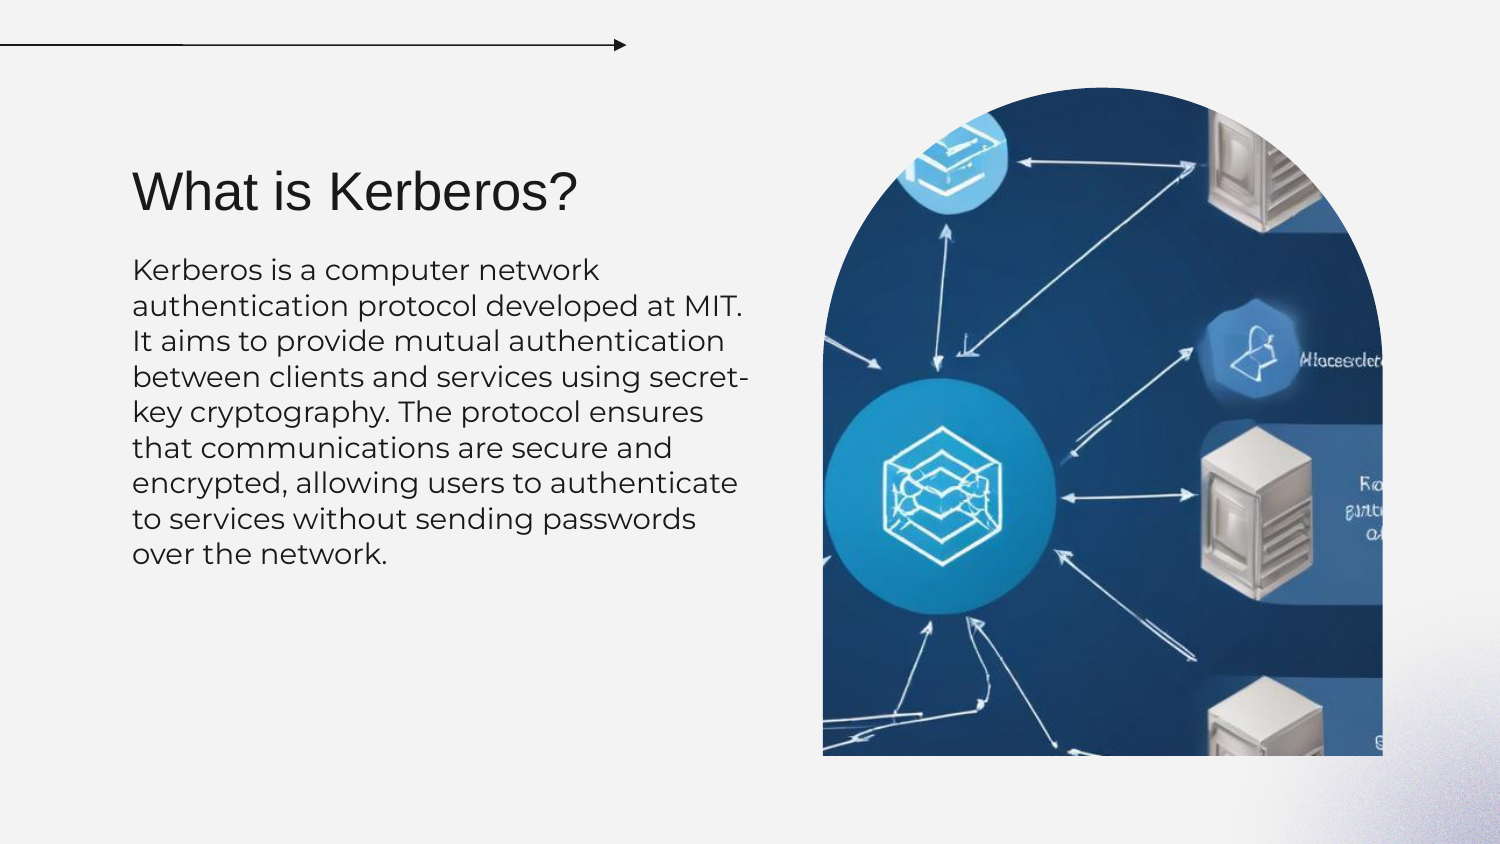

# What is Kerberos?
Kerberos is a computer network authentication protocol developed at MIT. It aims to provide mutual authentication between clients and services using secret-key cryptography. The protocol ensures that communications are secure and encrypted, allowing users to authenticate to services without sending passwords over the network.